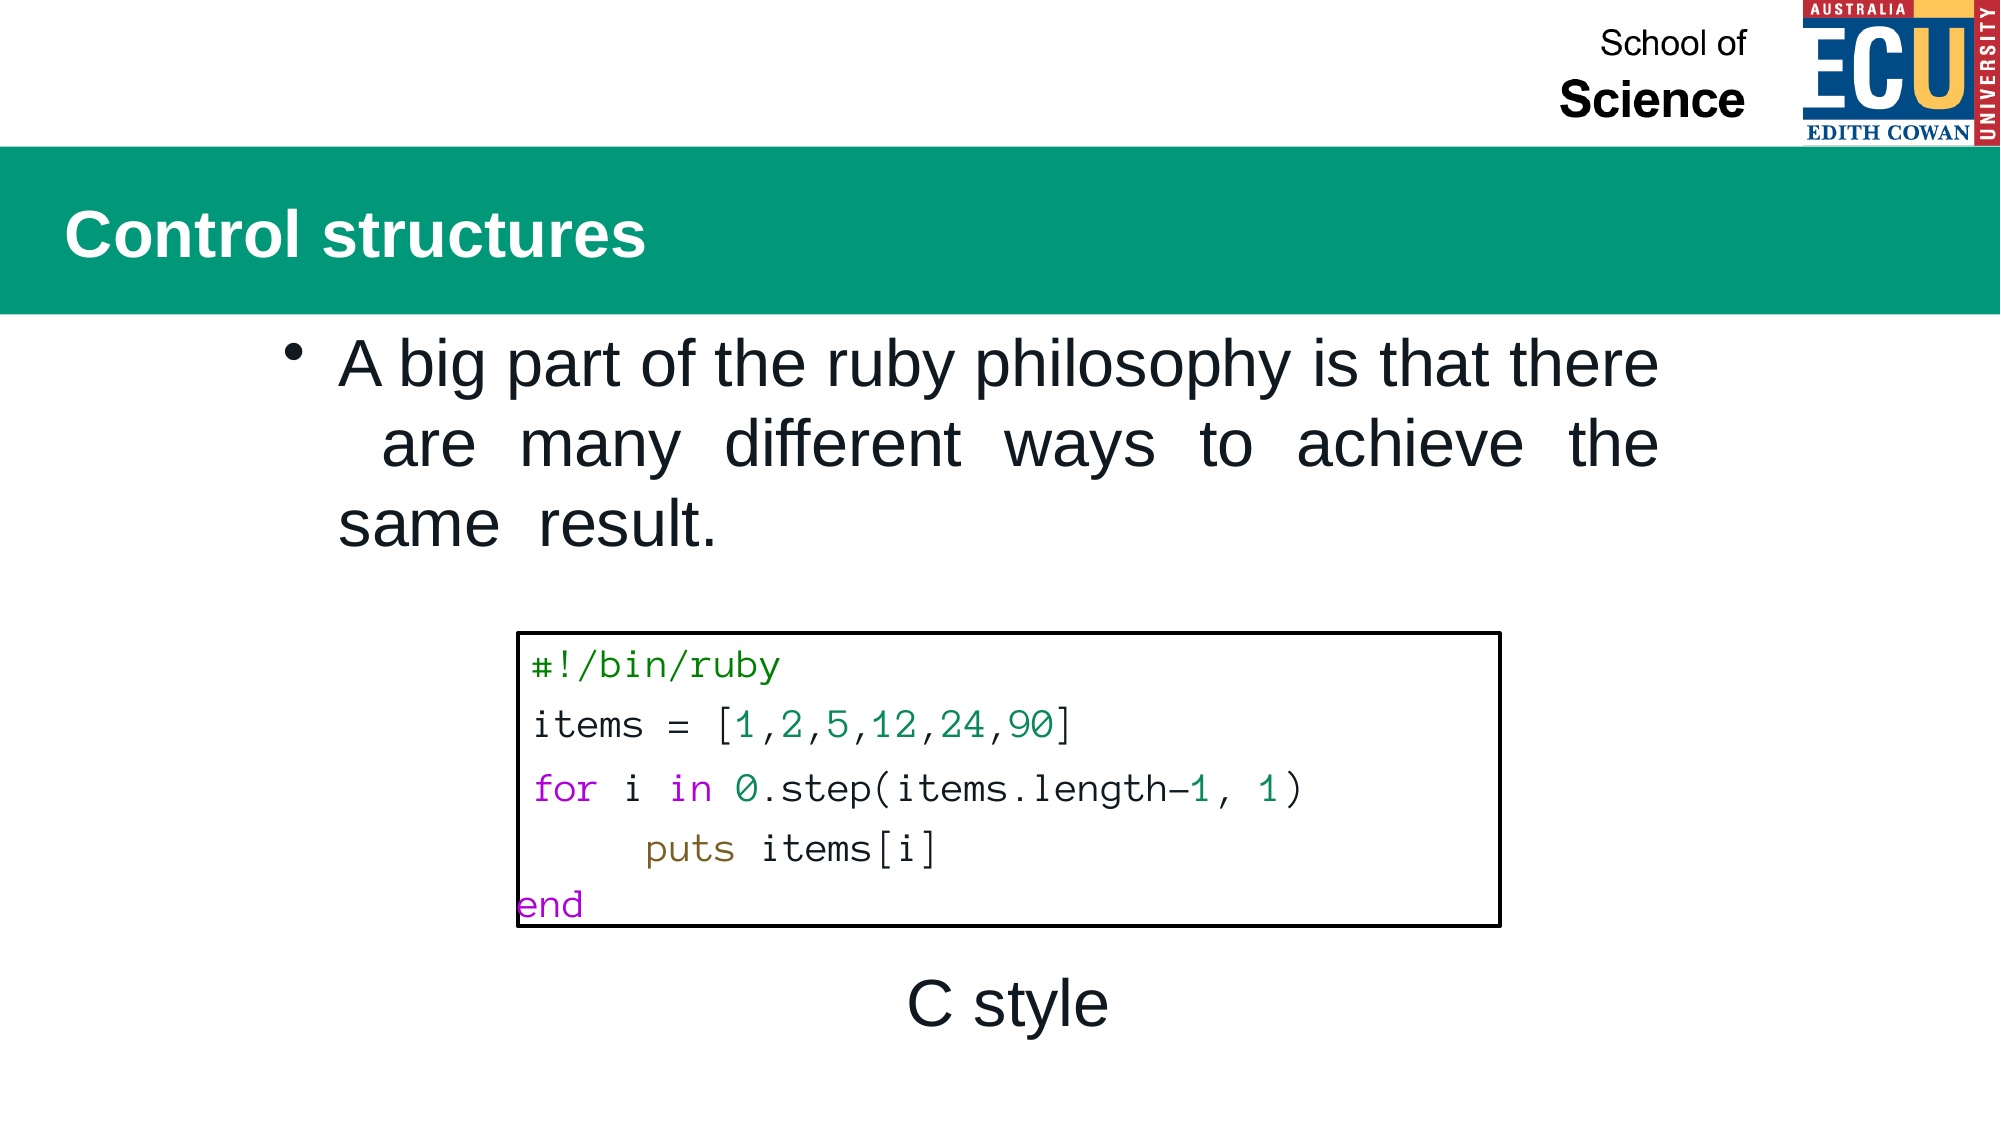

# Control structures
A big part of the ruby philosophy is that there  are many different ways to achieve the same  result.

#!/bin/ruby
items = [1,2,5,12,24,90]
for i in 0.step(items.length-1, 1)  puts items[i]
end
C style